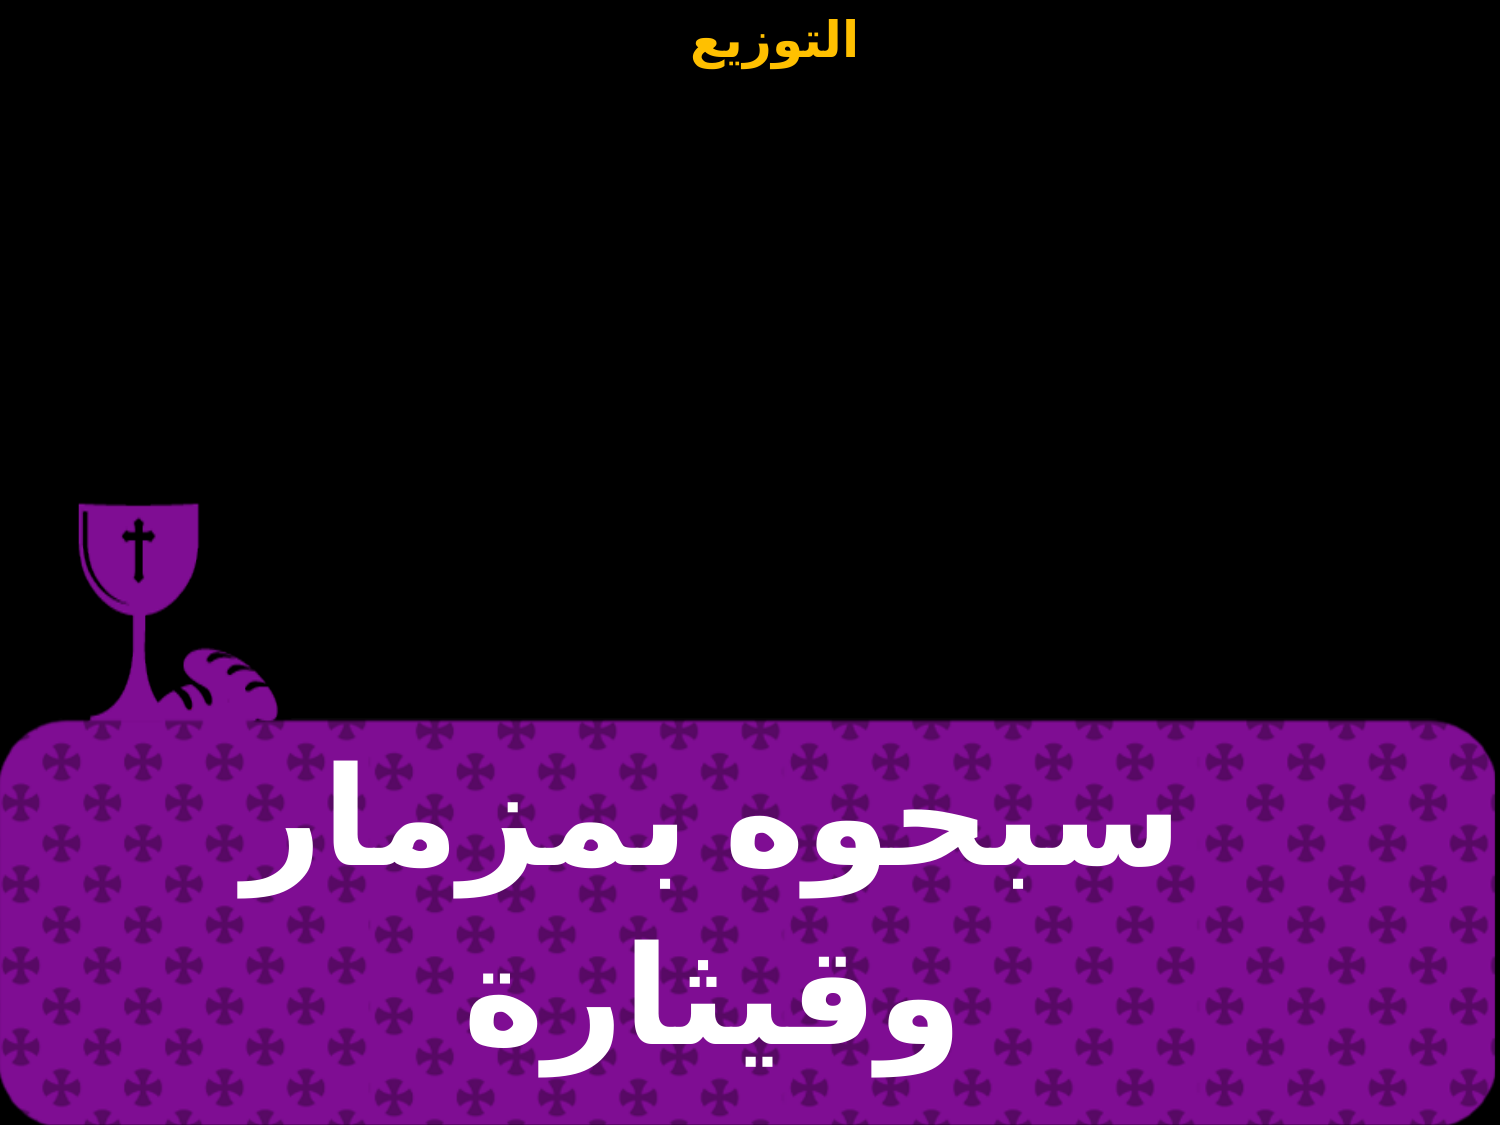

| سبحوه بمزمار وقيثارة |  |  |
| --- | --- | --- |
#